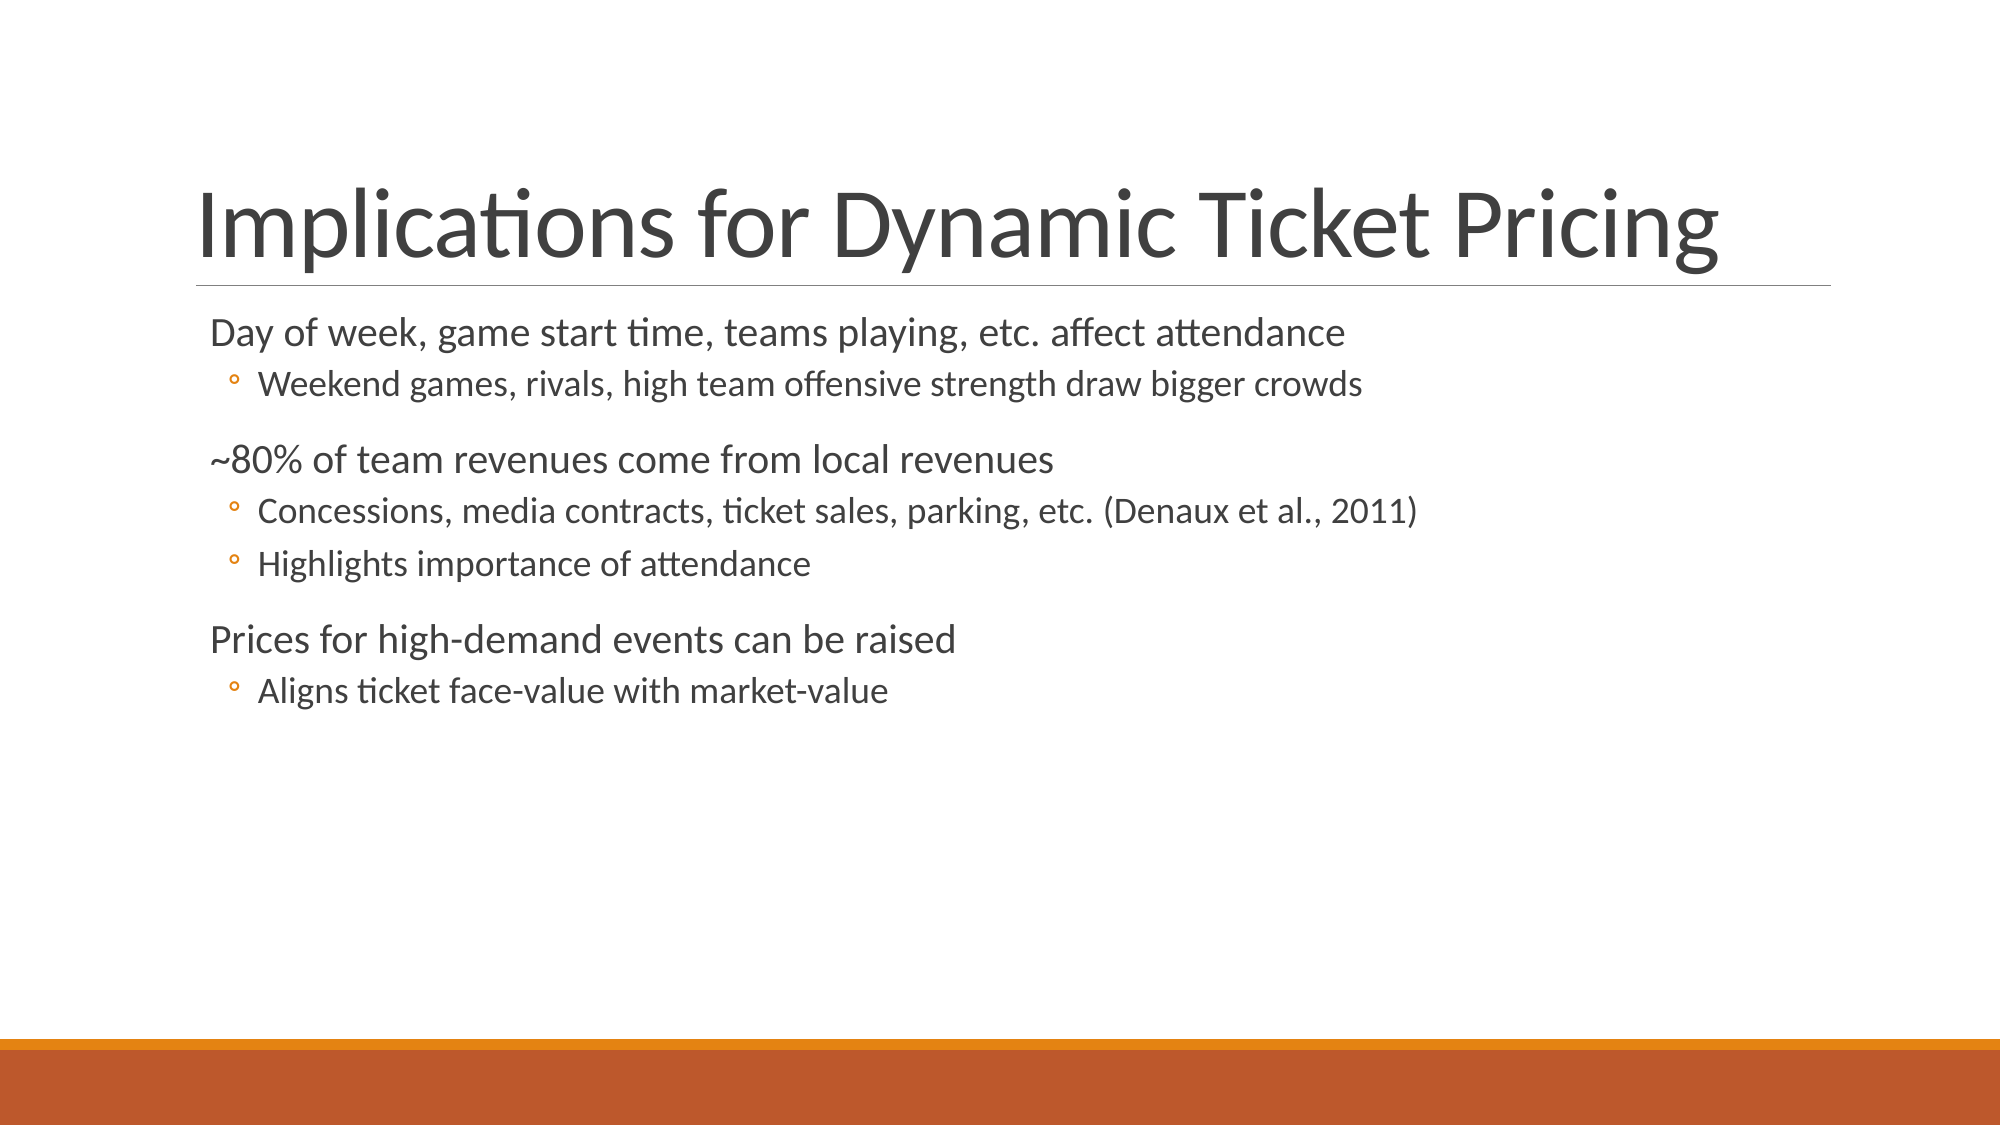

# Implications for Dynamic Ticket Pricing
Day of week, game start time, teams playing, etc. affect attendance
Weekend games, rivals, high team offensive strength draw bigger crowds
~80% of team revenues come from local revenues
Concessions, media contracts, ticket sales, parking, etc. (Denaux et al., 2011)
Highlights importance of attendance
Prices for high-demand events can be raised
Aligns ticket face-value with market-value